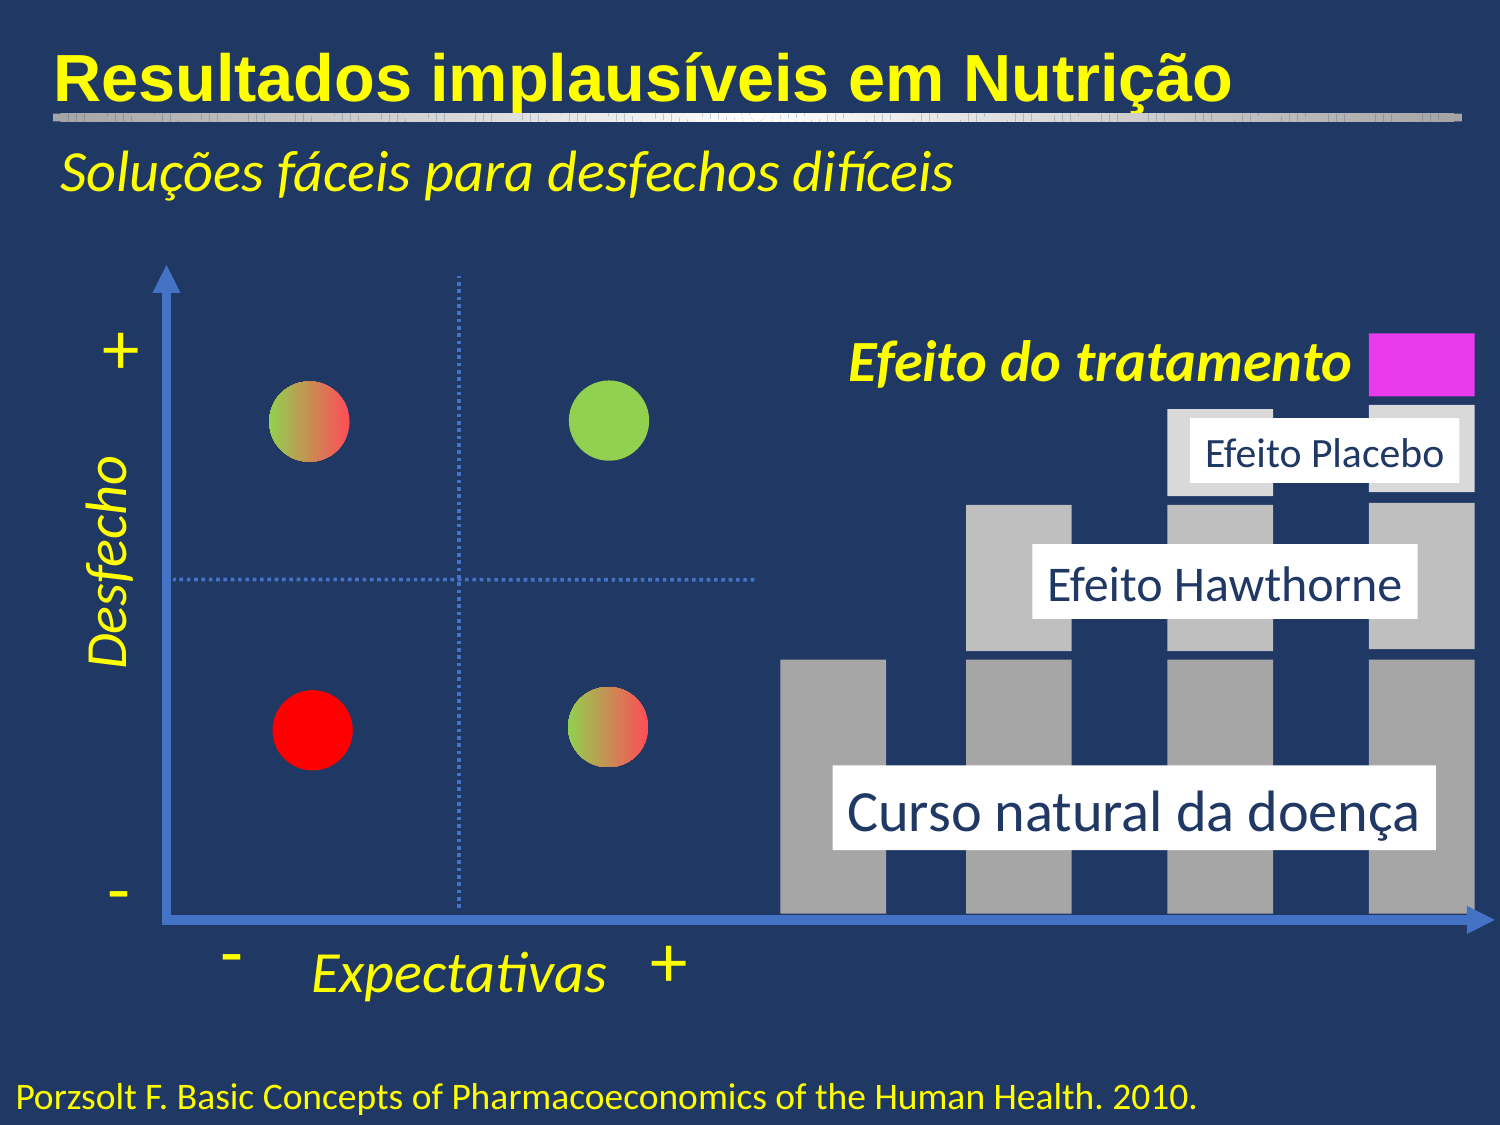

Resultados implausíveis em Nutrição

Soluções fáceis para desfechos difíceis
+
Efeito do tratamento

Efeito Placebo
Desfecho
Efeito Hawthorne

Curso natural da doença
-
-
+
Expectativas
Porzsolt F. Basic Concepts of Pharmacoeconomics of the Human Health. 2010.